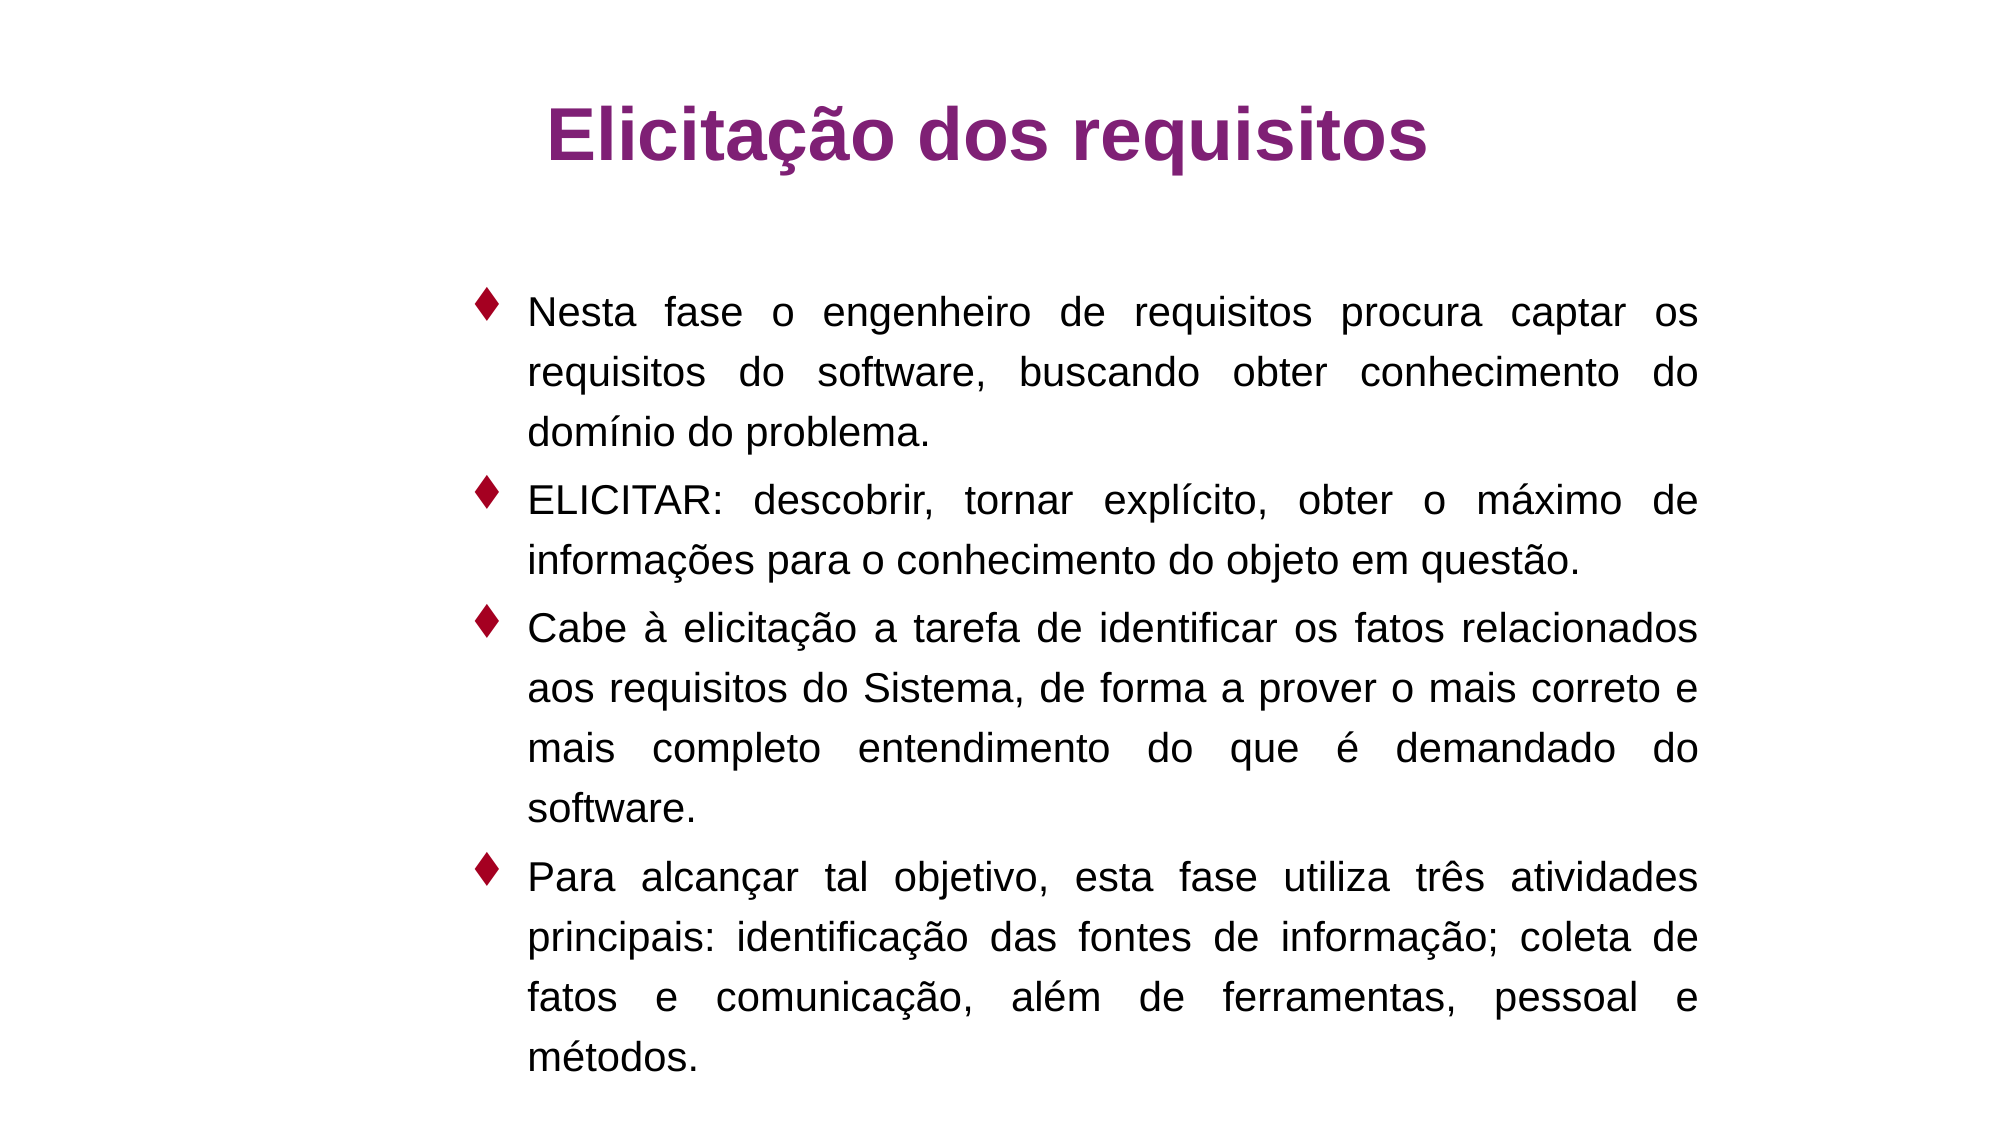

Elicitação dos requisitos
Nesta fase o engenheiro de requisitos procura captar os requisitos do software, buscando obter conhecimento do domínio do problema.
ELICITAR: descobrir, tornar explícito, obter o máximo de informações para o conhecimento do objeto em questão.
Cabe à elicitação a tarefa de identificar os fatos relacionados aos requisitos do Sistema, de forma a prover o mais correto e mais completo entendimento do que é demandado do software.
Para alcançar tal objetivo, esta fase utiliza três atividades principais: identificação das fontes de informação; coleta de fatos e comunicação, além de ferramentas, pessoal e métodos.